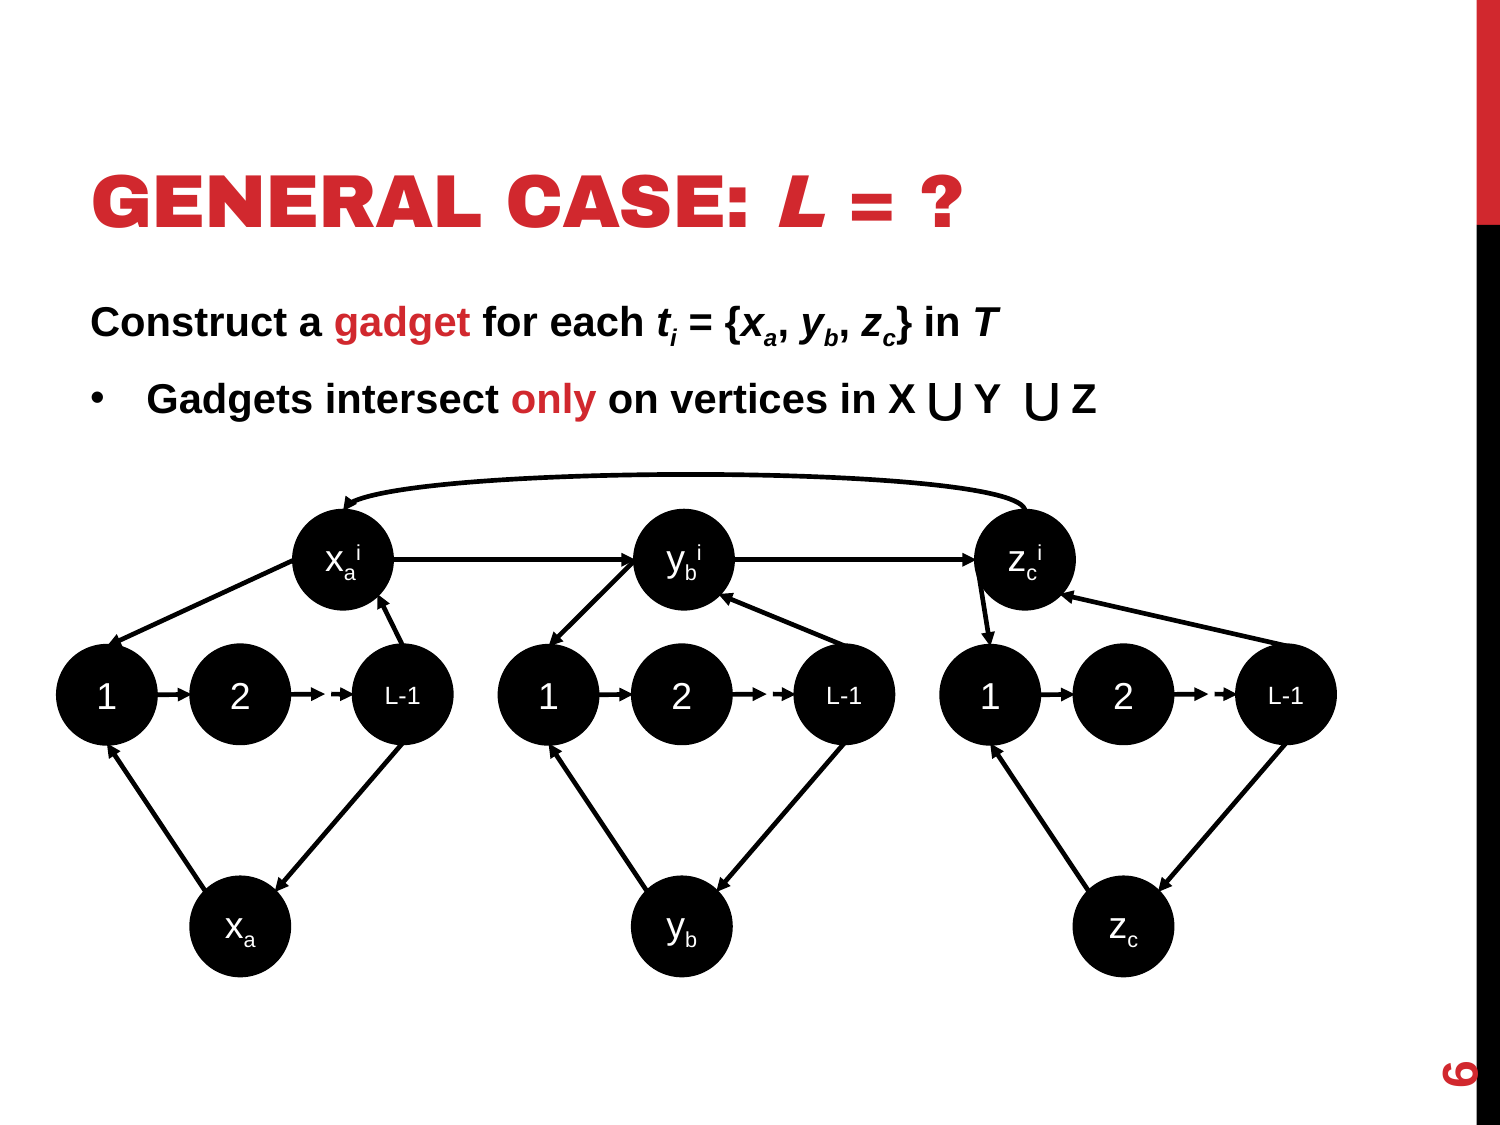

# General Case: L = ?
Construct a gadget for each ti = {xa, yb, zc} in T
Gadgets intersect only on vertices in X ⋃ Y  ⋃ Z
ybi
zci
xai
L-1
L-1
L-1
2
2
2
1
1
1
zc
xa
yb
6